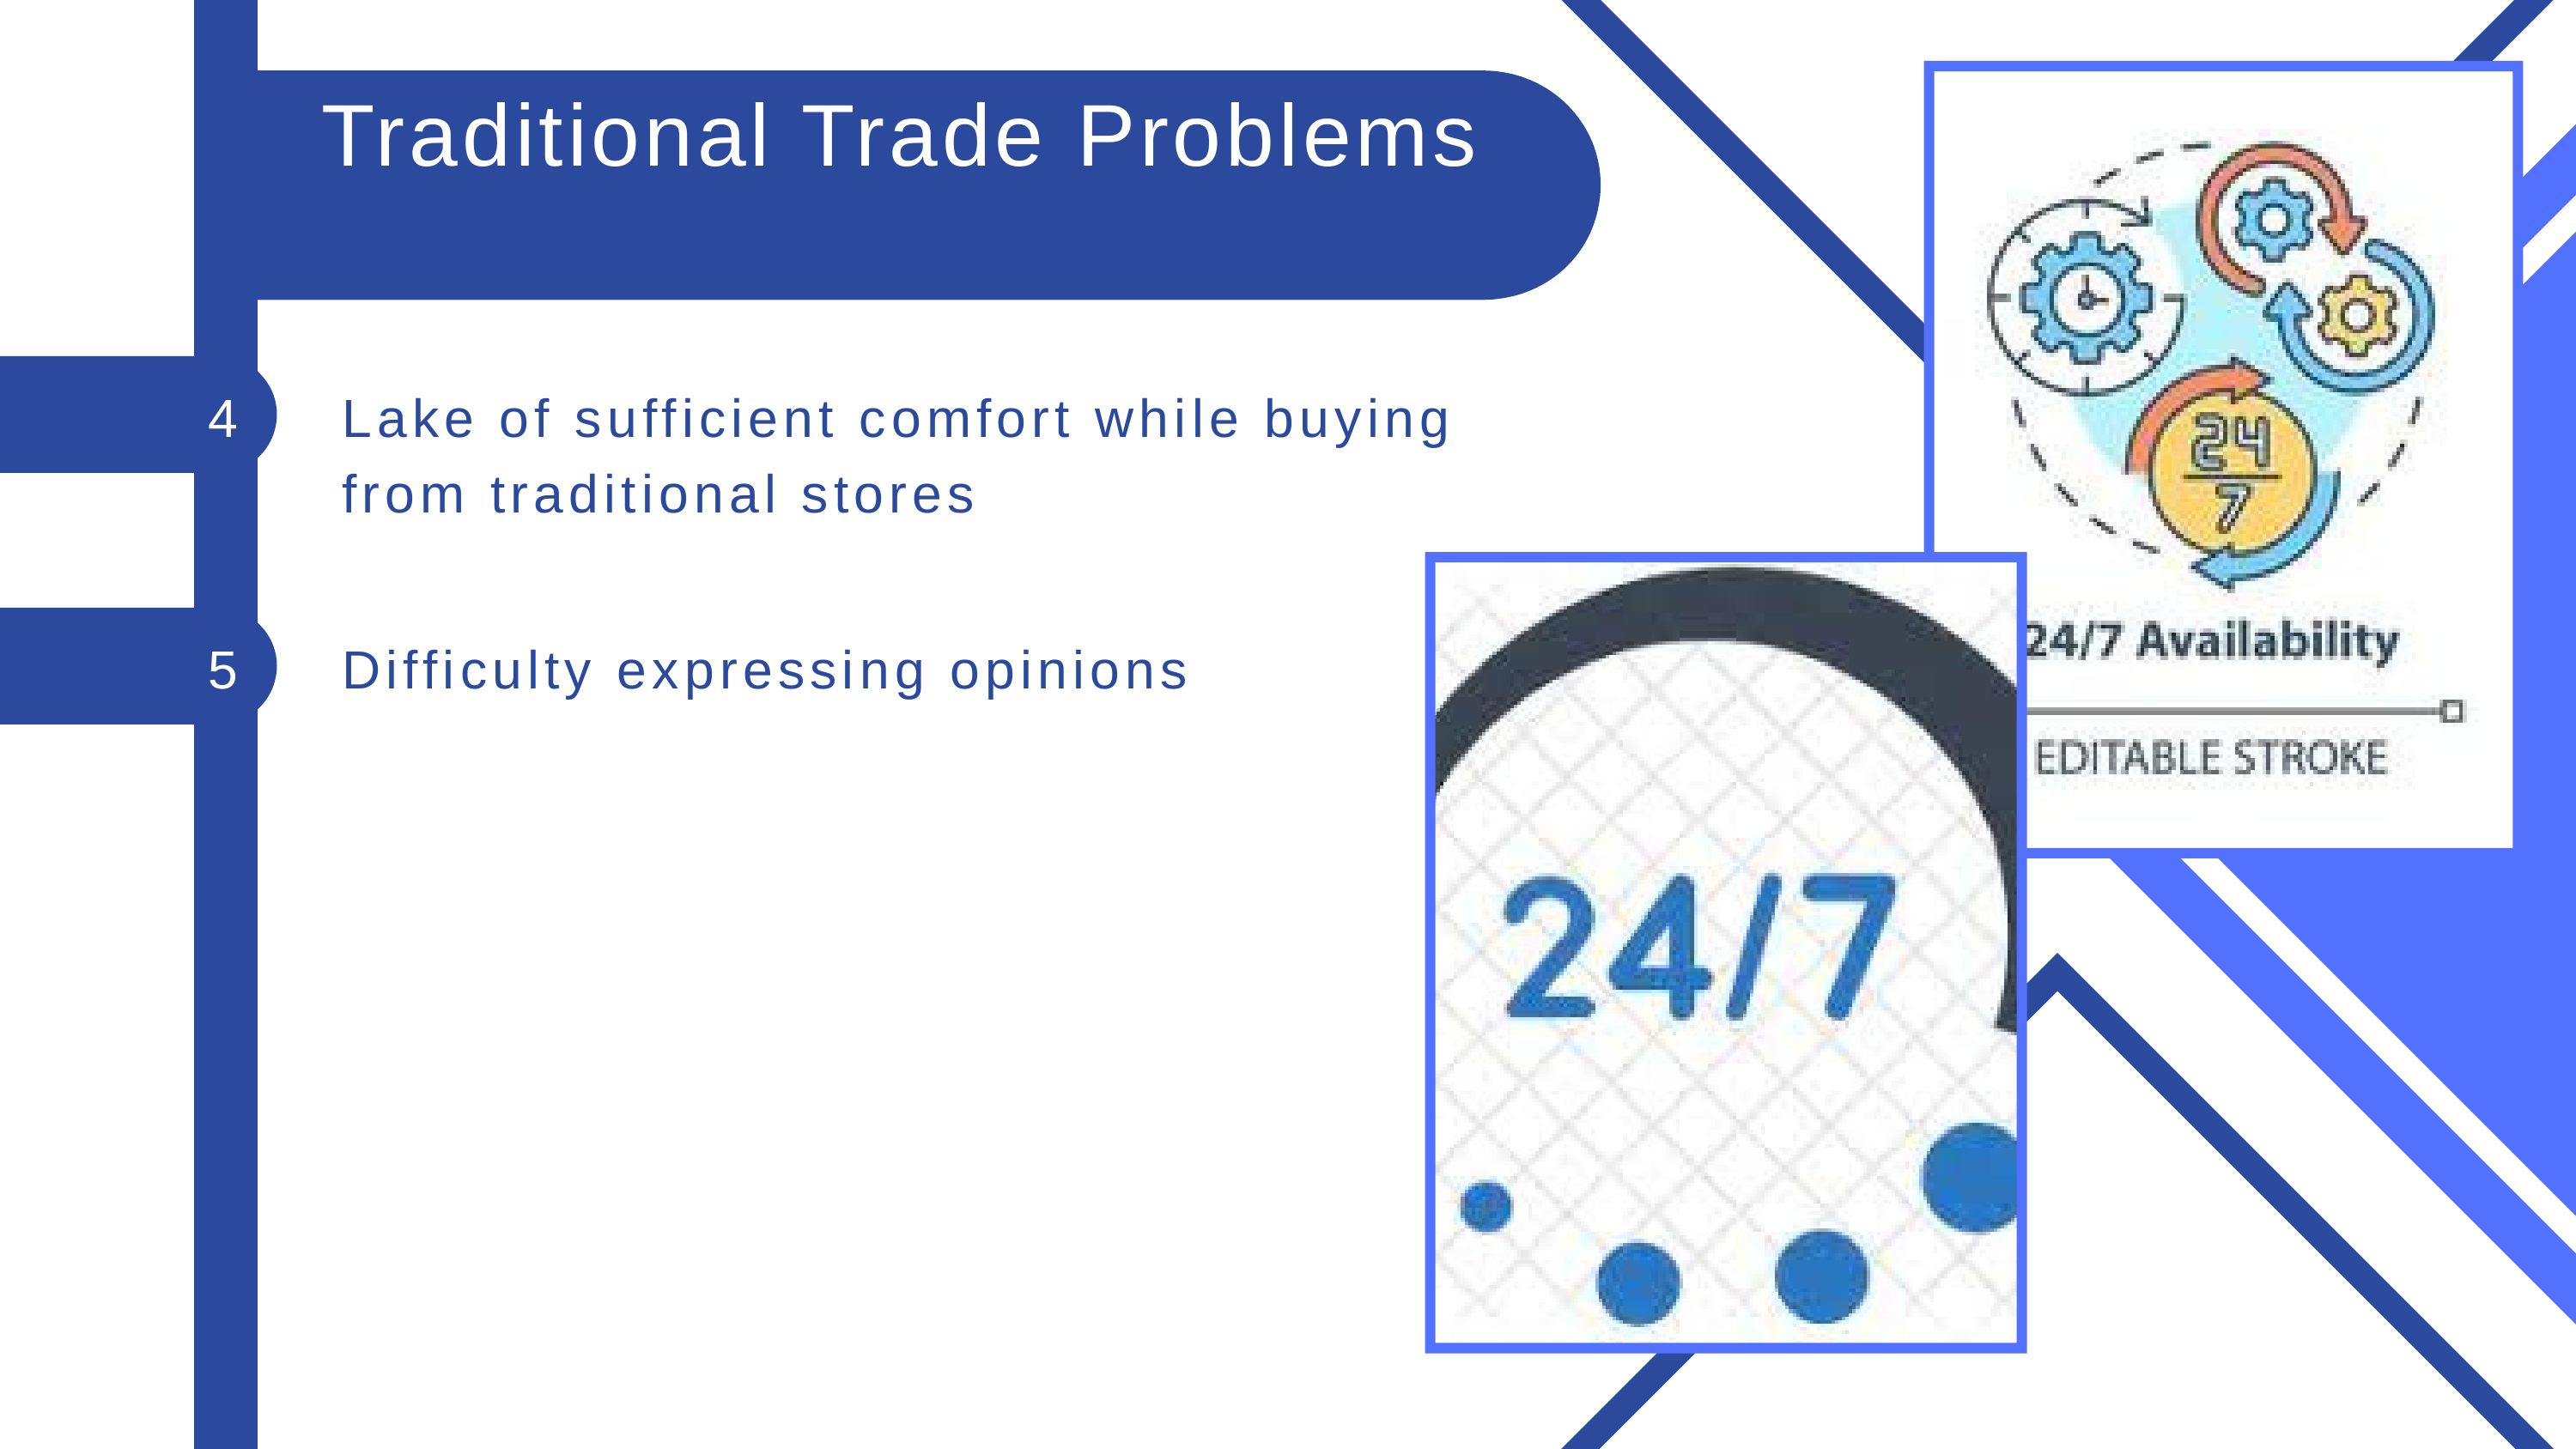

Traditional Trade Problems

4
Lake of sufficient comfort while buying from traditional stores​

Difficulty expressing opinions
5